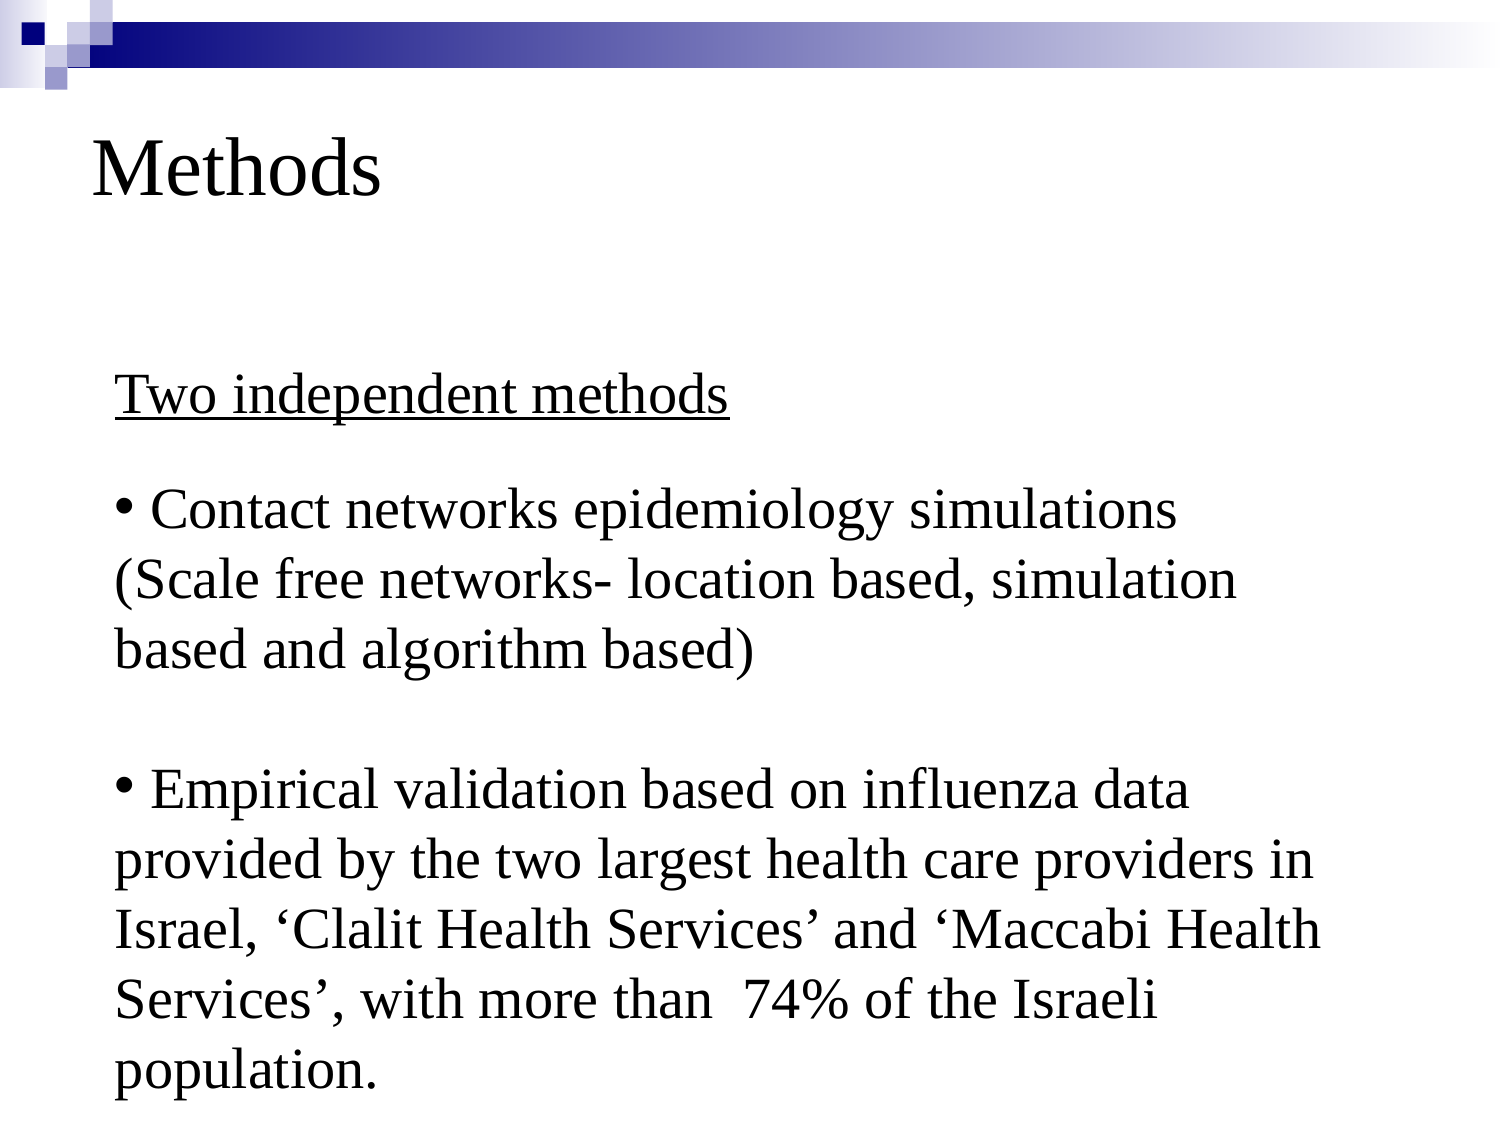

Methods

Two independent methods

 Contact networks epidemiology simulations (Scale free networks- location based, simulation based and algorithm based)

 Empirical validation based on influenza data provided by the two largest health care providers in Israel, ‘Clalit Health Services’ and ‘Maccabi Health Services’, with more than  74% of the Israeli population.